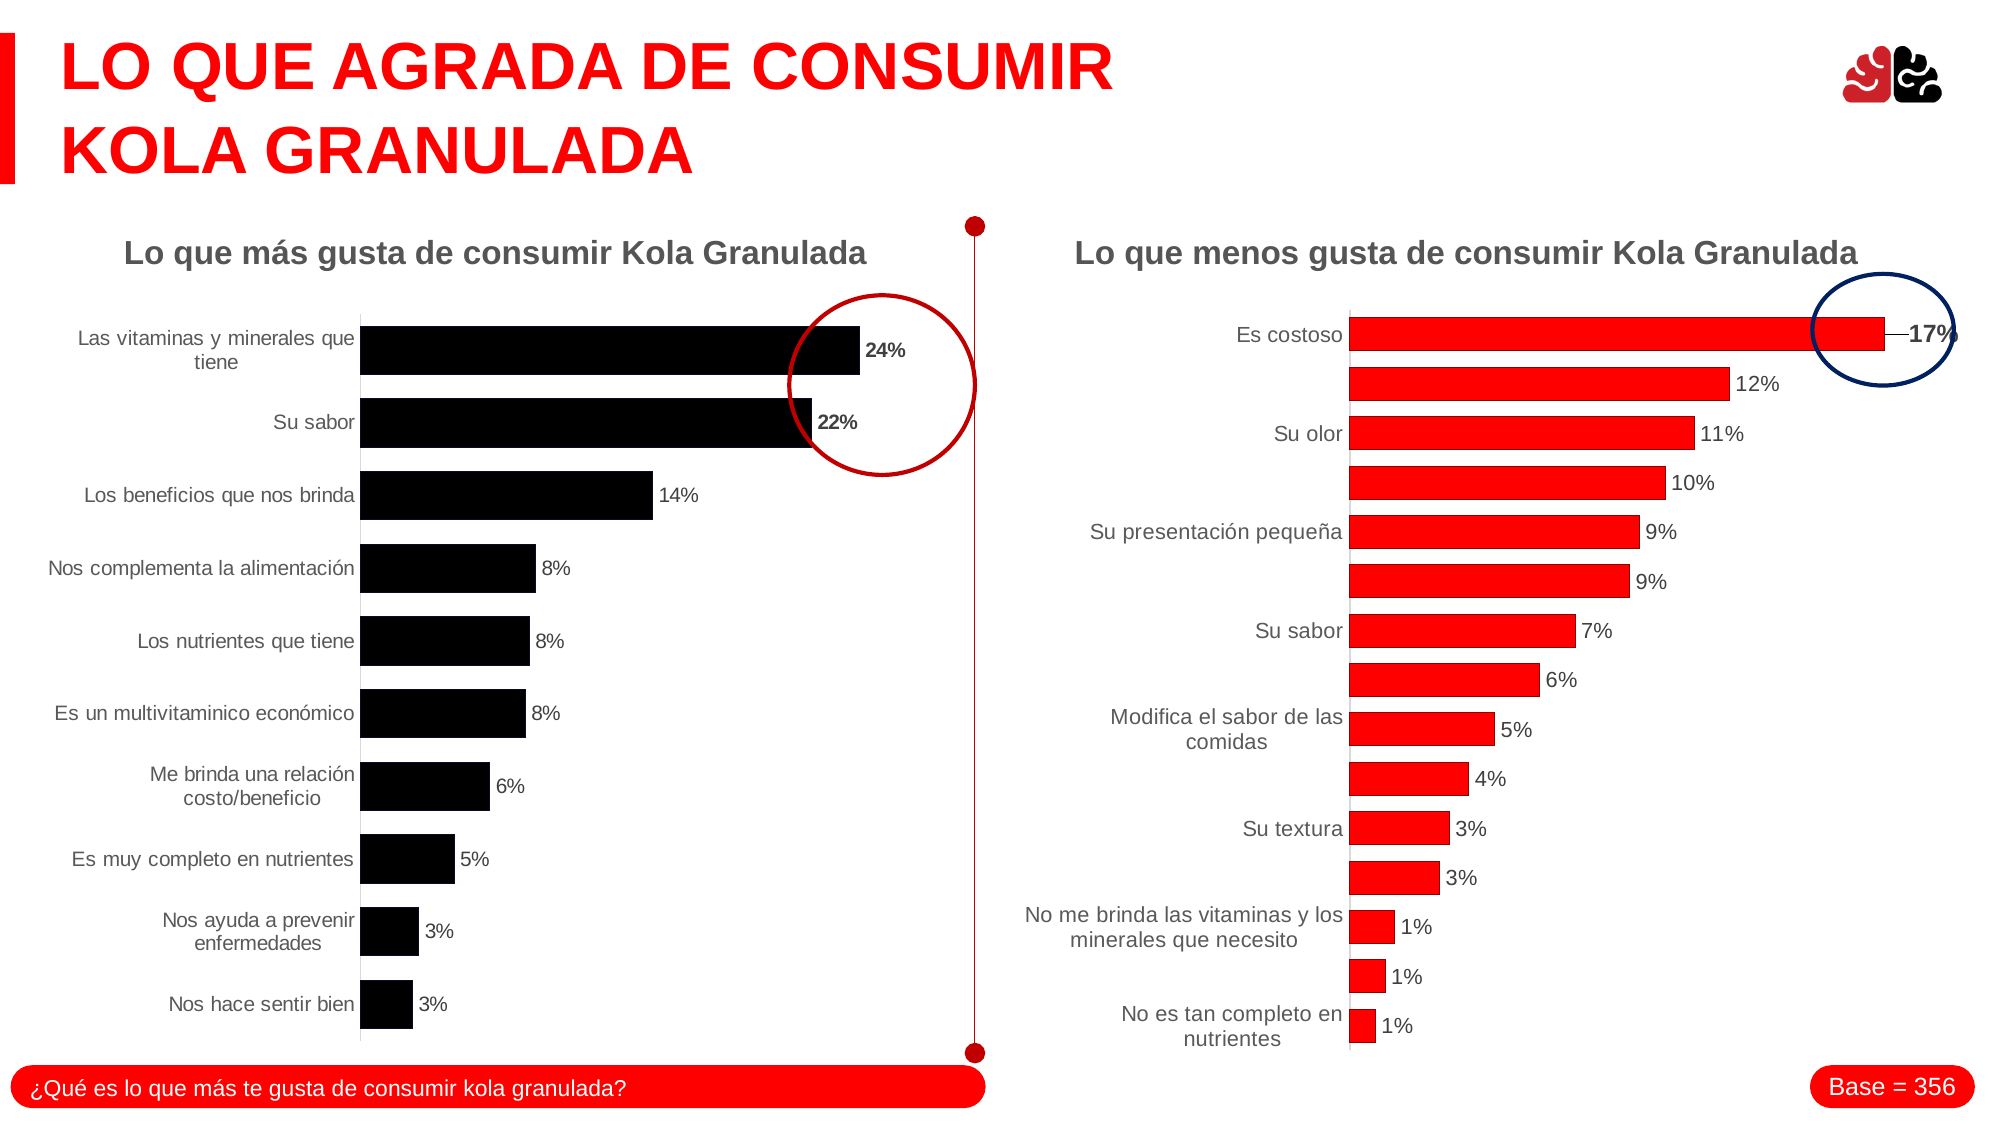

LO QUE AGRADA DE CONSUMIR
KOLA GRANULADA

Lo que más gusta de consumir Kola Granulada
Lo que menos gusta de consumir Kola Granulada

### Chart

| Category | Serie 1 |
|---|---|
| No es tan completo en nutrientes | 0.008 |
| No me brinda la relación costo/beneficio | 0.011 |
| No me brinda las vitaminas y los minerales que necesito | 0.014 |
| Otros | 0.028 |
| Su textura | 0.031 |
| Sabe mucho a hierro | 0.037 |
| Modifica el sabor de las comidas | 0.045 |
| No se encuentra facilmente en las tiendas | 0.059 |
| Su sabor | 0.07 |
| No tiene variedad en sabores | 0.087 |
| Su presentación pequeña | 0.09 |
| Contiene mucho azúcar | 0.098 |
| Su olor | 0.107 |
| No se disuelve fácilmente | 0.118 |
| Es costoso | 0.166 |

### Chart

| Category | Serie 1 |
|---|---|
| Nos hace sentir bien | 0.025 |
| Nos ayuda a prevenir enfermedades | 0.028 |
| Es muy completo en nutrientes | 0.045 |
| Me brinda una relación costo/beneficio | 0.062 |
| Es un multivitaminico económico | 0.079 |
| Los nutrientes que tiene | 0.081 |
| Nos complementa la alimentación | 0.084 |
| Los beneficios que nos brinda | 0.14 |
| Su sabor | 0.216 |
| Las vitaminas y minerales que tiene | 0.239 |
Base = 356

¿Qué es lo que más te gusta de consumir kola granulada?